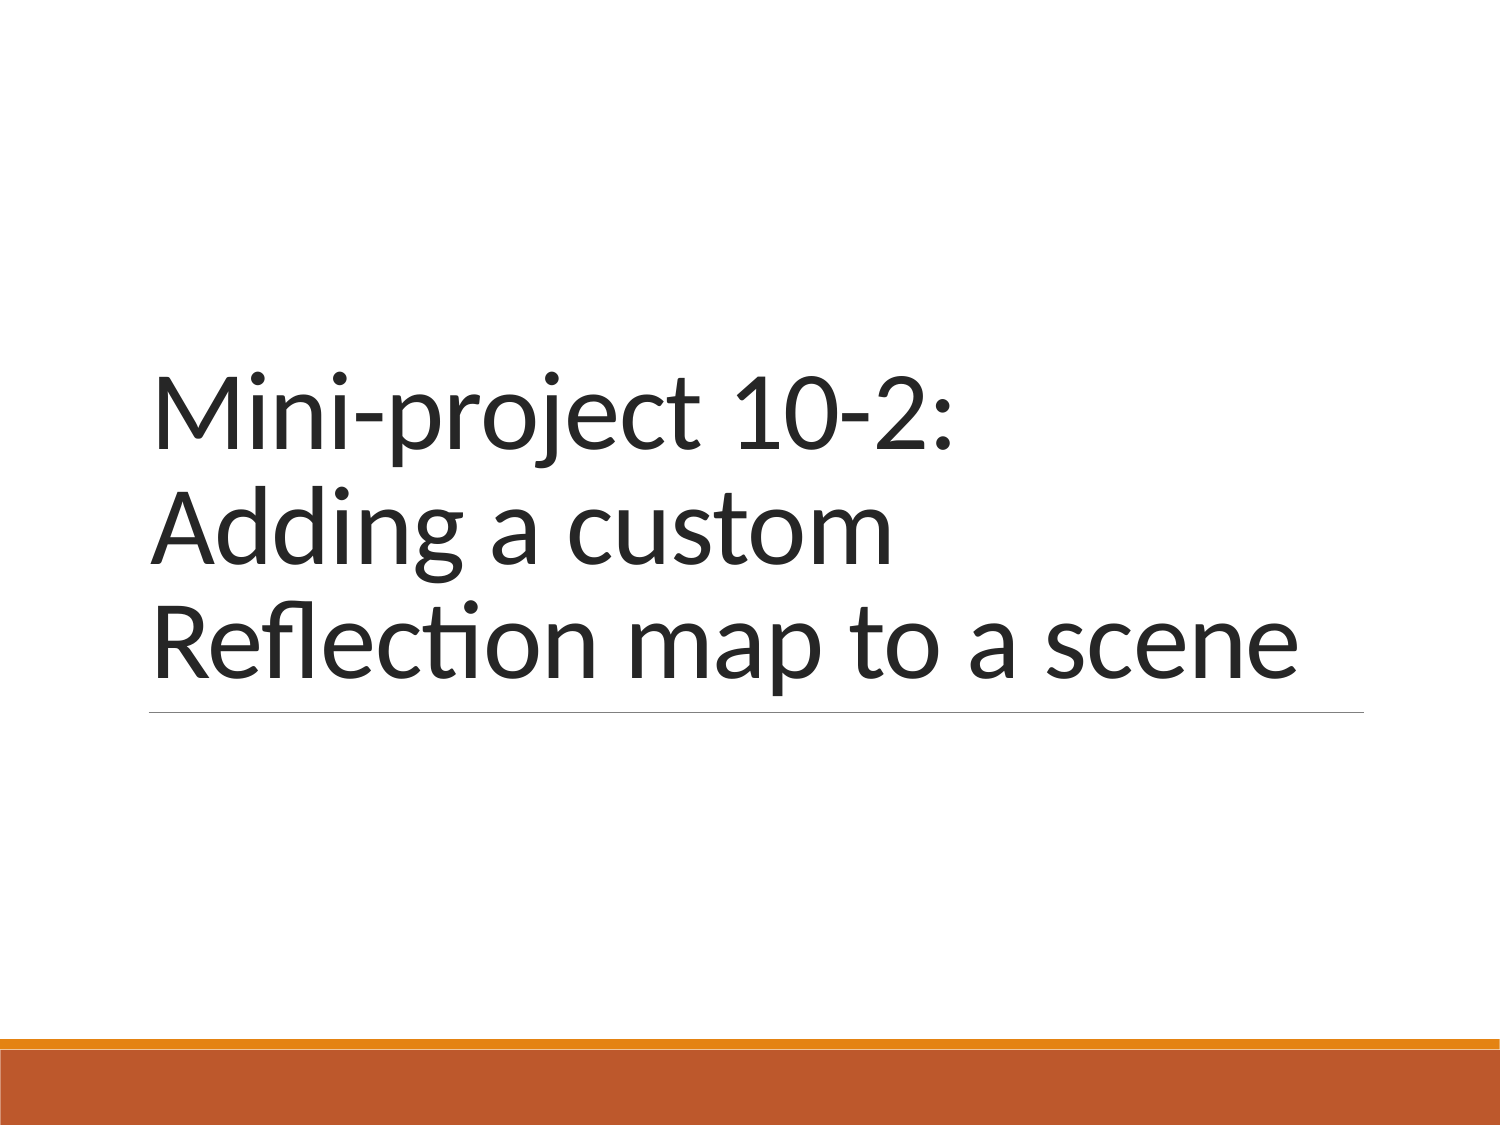

# Mini-project 10-2: Adding a custom Reflection map to a scene